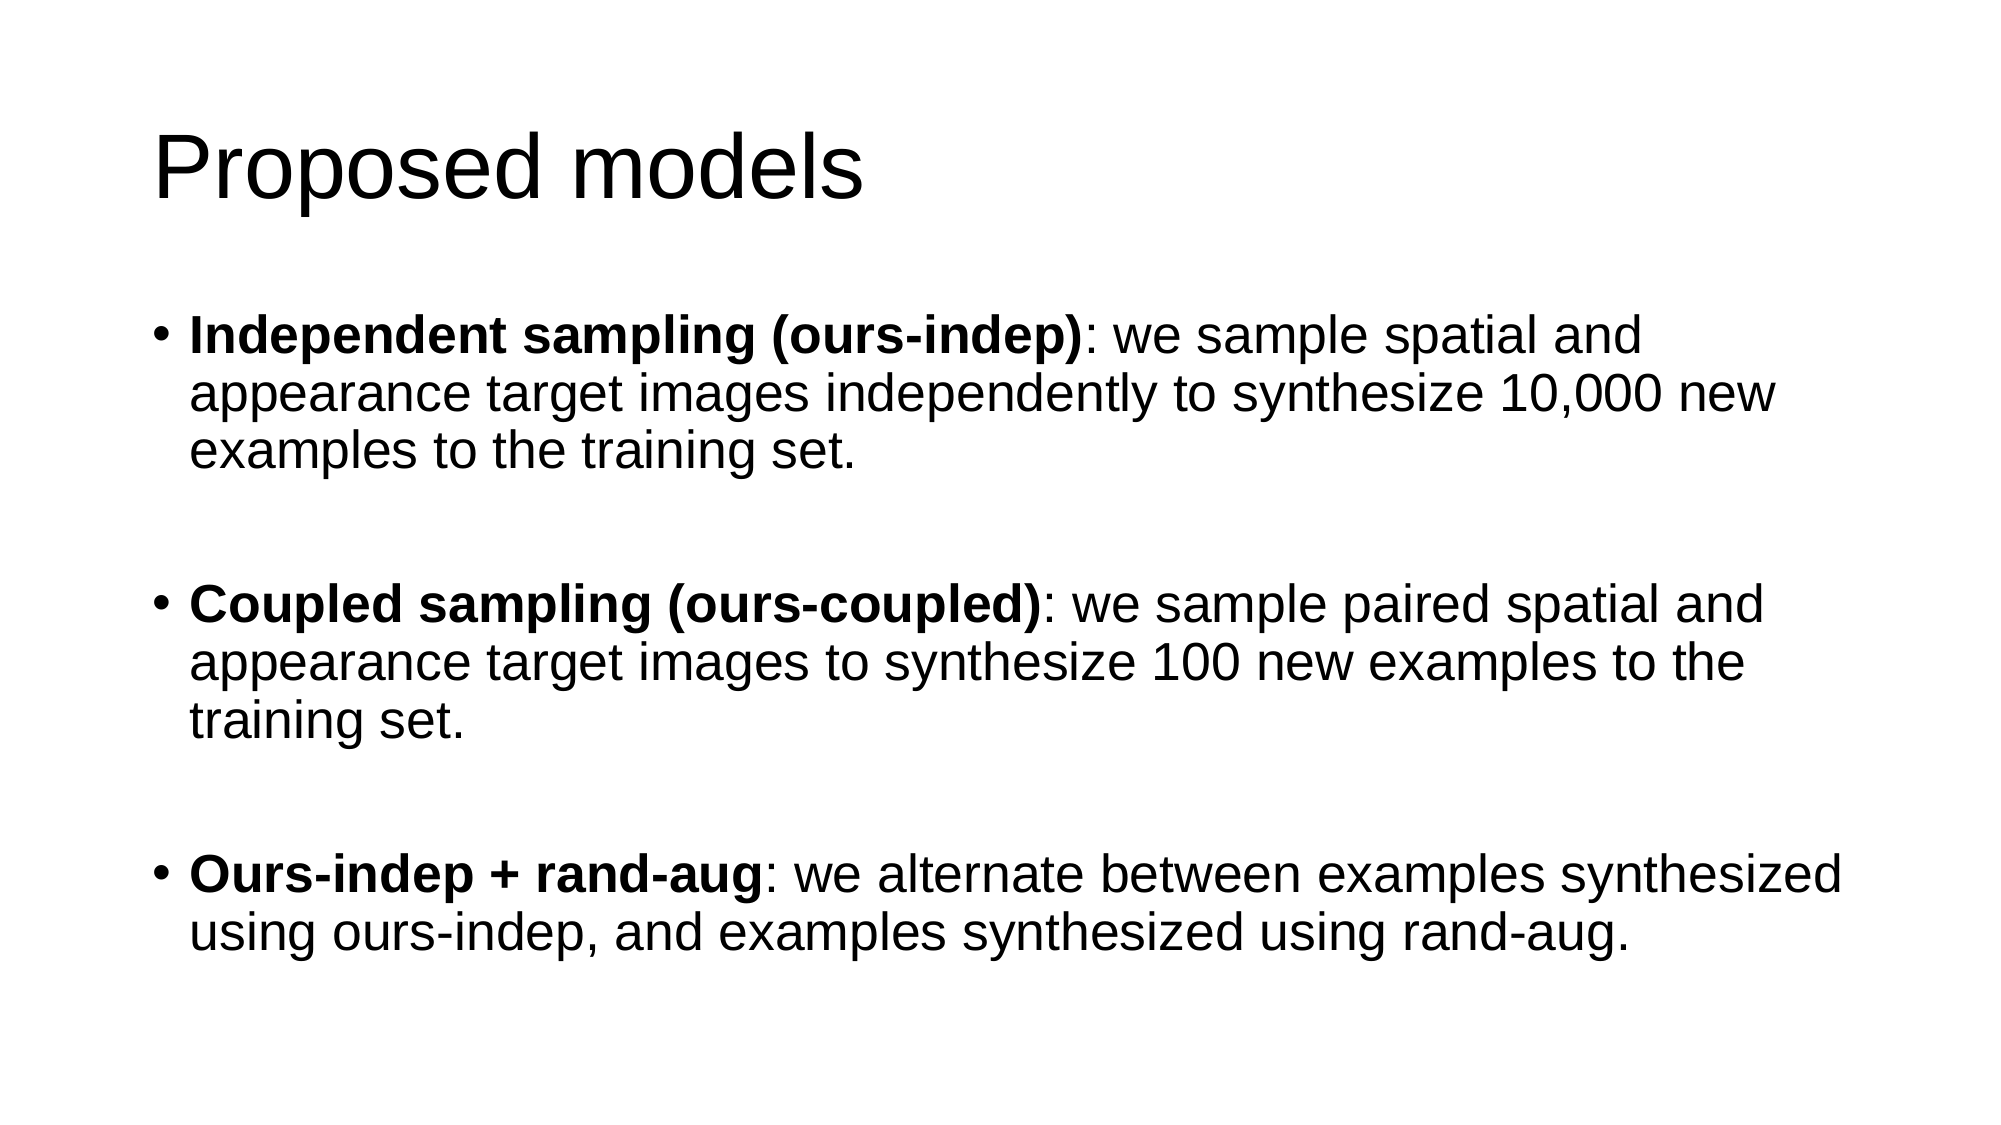

# Proposed models
Independent sampling (ours-indep): we sample spatial and appearance target images independently to synthesize 10,000 new examples to the training set.

Coupled sampling (ours-coupled): we sample paired spatial and appearance target images to synthesize 100 new examples to the training set.

Ours-indep + rand-aug: we alternate between examples synthesized using ours-indep, and examples synthesized using rand-aug.